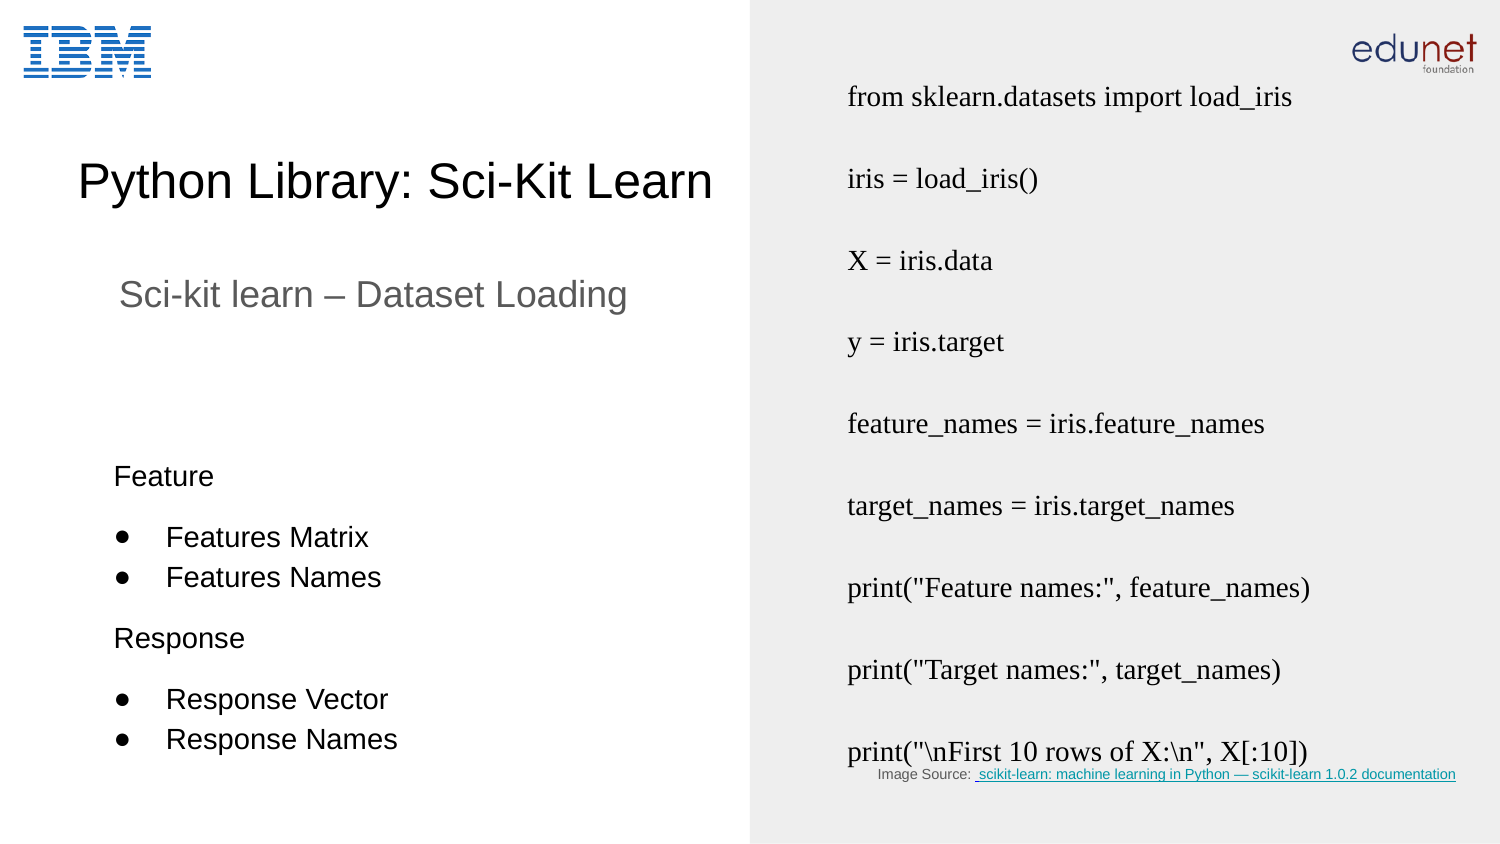

from sklearn.datasets import load_iris
iris = load_iris()
X = iris.data
y = iris.target
feature_names = iris.feature_names
target_names = iris.target_names
print("Feature names:", feature_names)
print("Target names:", target_names)
print("\nFirst 10 rows of X:\n", X[:10])
# Python Library: Sci-Kit Learn
Sci-kit learn – Dataset Loading
Feature
Features Matrix
Features Names
Response
Response Vector
Response Names
Image Source:  scikit-learn: machine learning in Python — scikit-learn 1.0.2 documentation